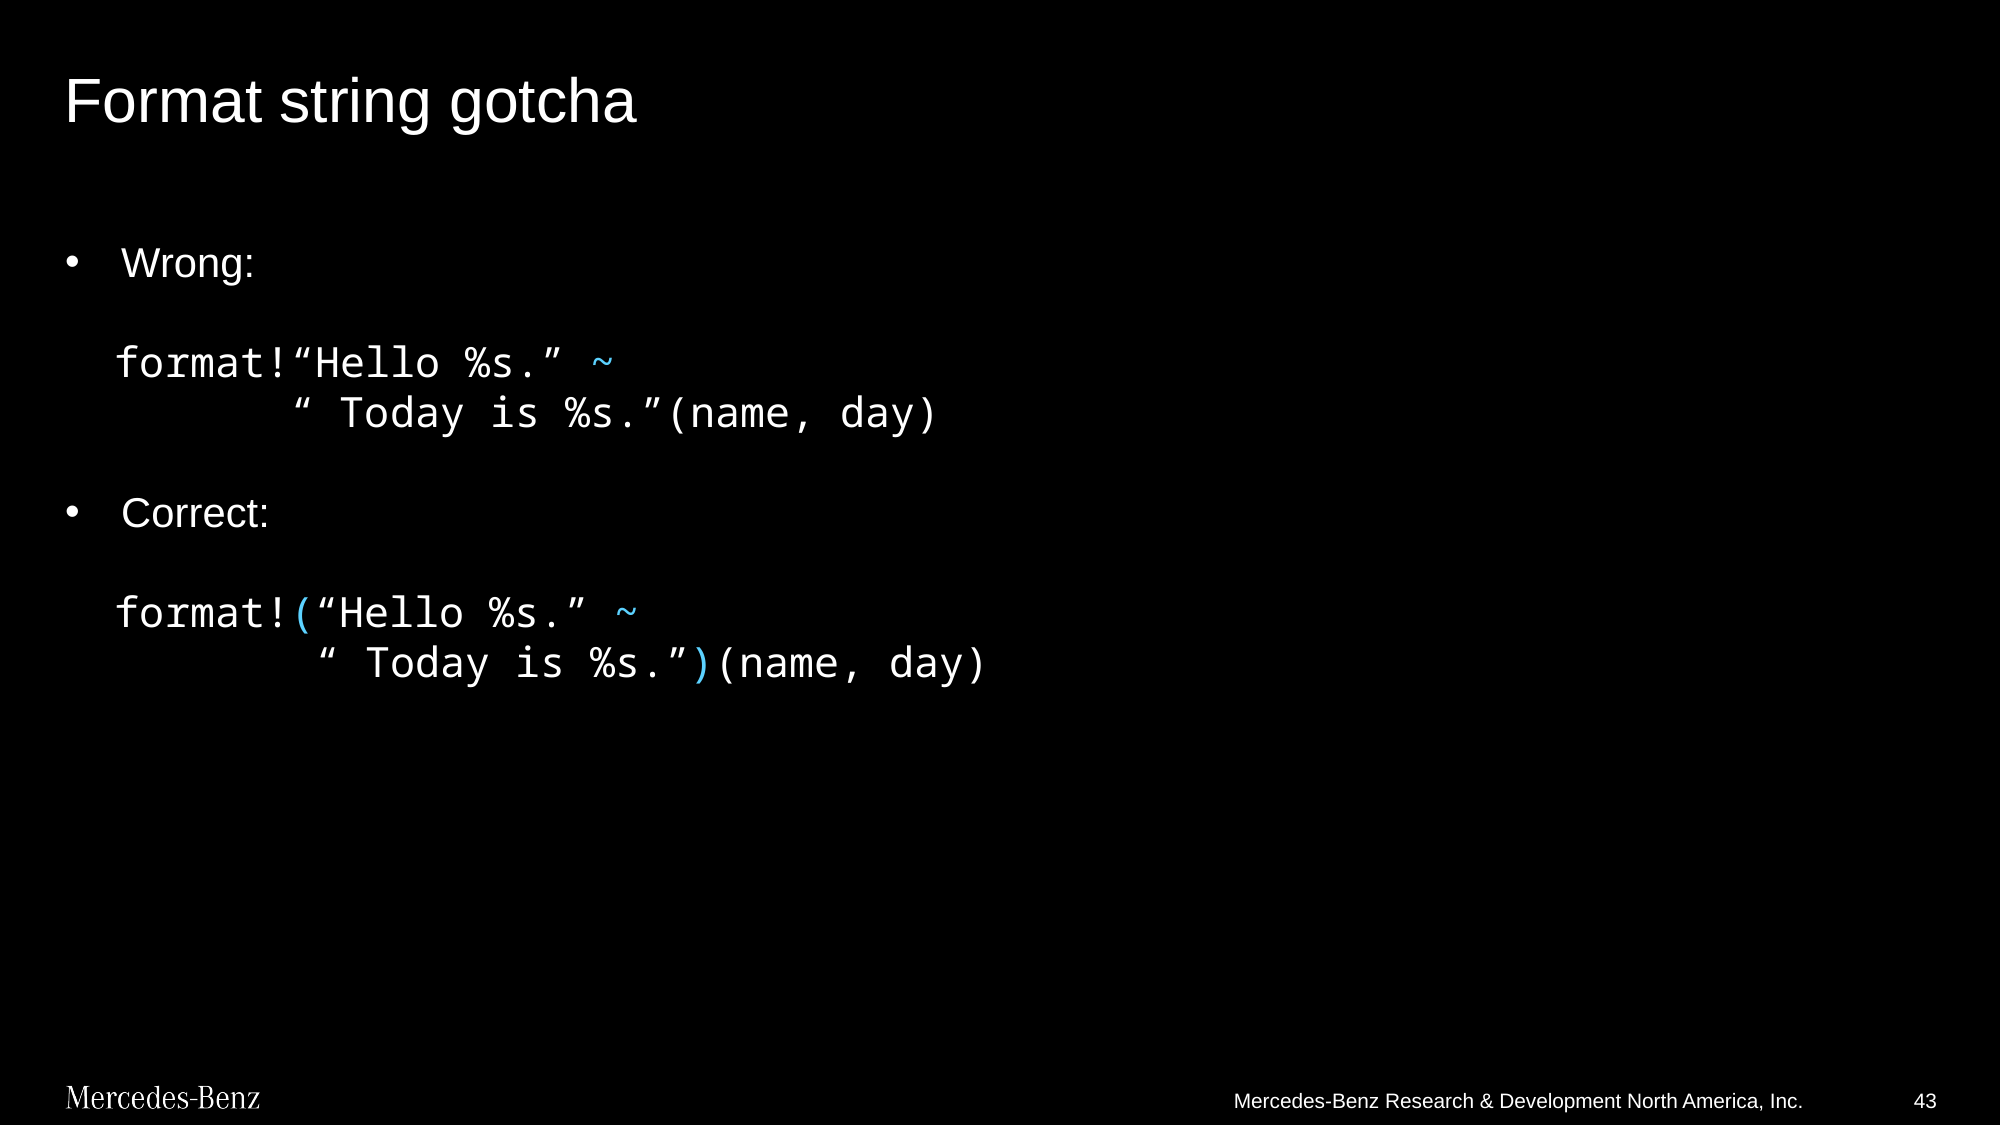

# Format string gotcha
Wrong:

  format!“Hello %s.” ~
         “ Today is %s.”(name, day)

Correct:

  format!(“Hello %s.” ~
          “ Today is %s.”)(name, day)

Mercedes-Benz Research & Development North America, Inc.
43